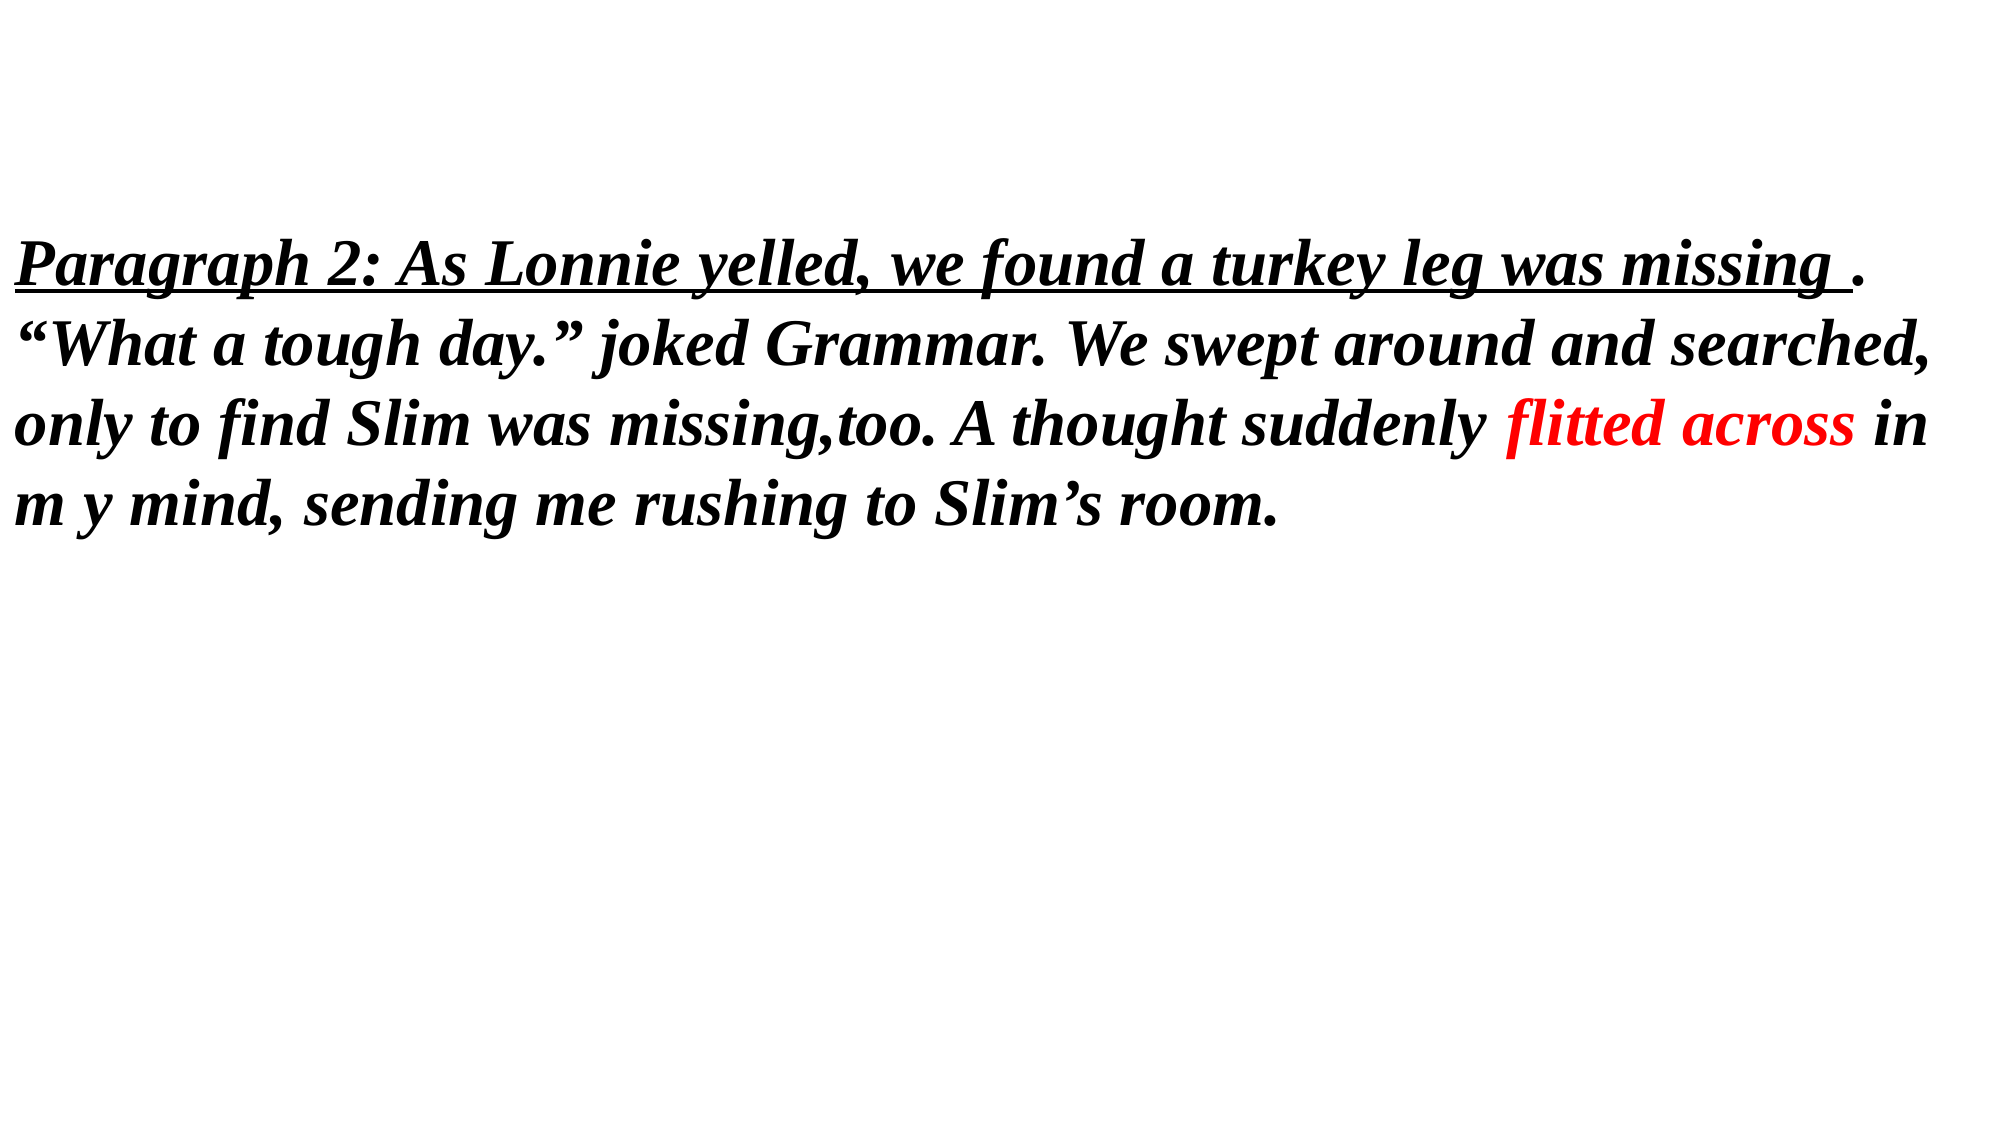

Paragraph 2: As Lonnie yelled, we found a turkey leg was missing . “What a tough day.” joked Grammar. We swept around and searched, only to find Slim was missing,too. A thought suddenly flitted across in m y mind, sending me rushing to Slim’s room.